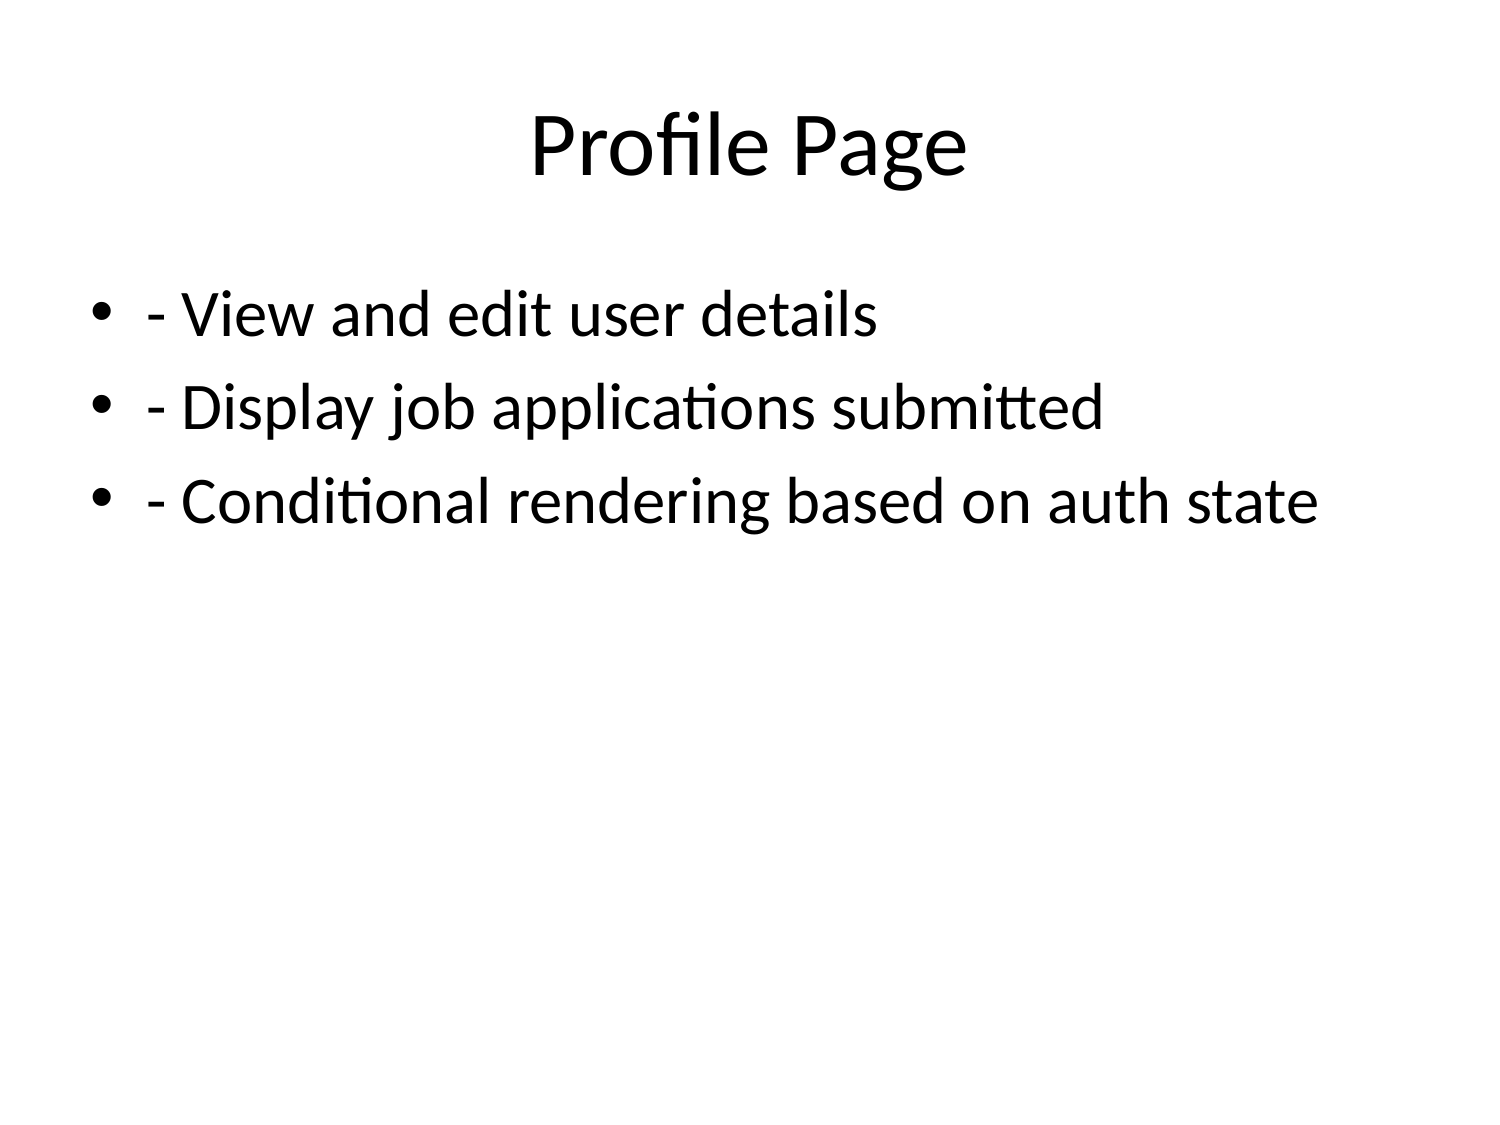

# Profile Page
- View and edit user details
- Display job applications submitted
- Conditional rendering based on auth state